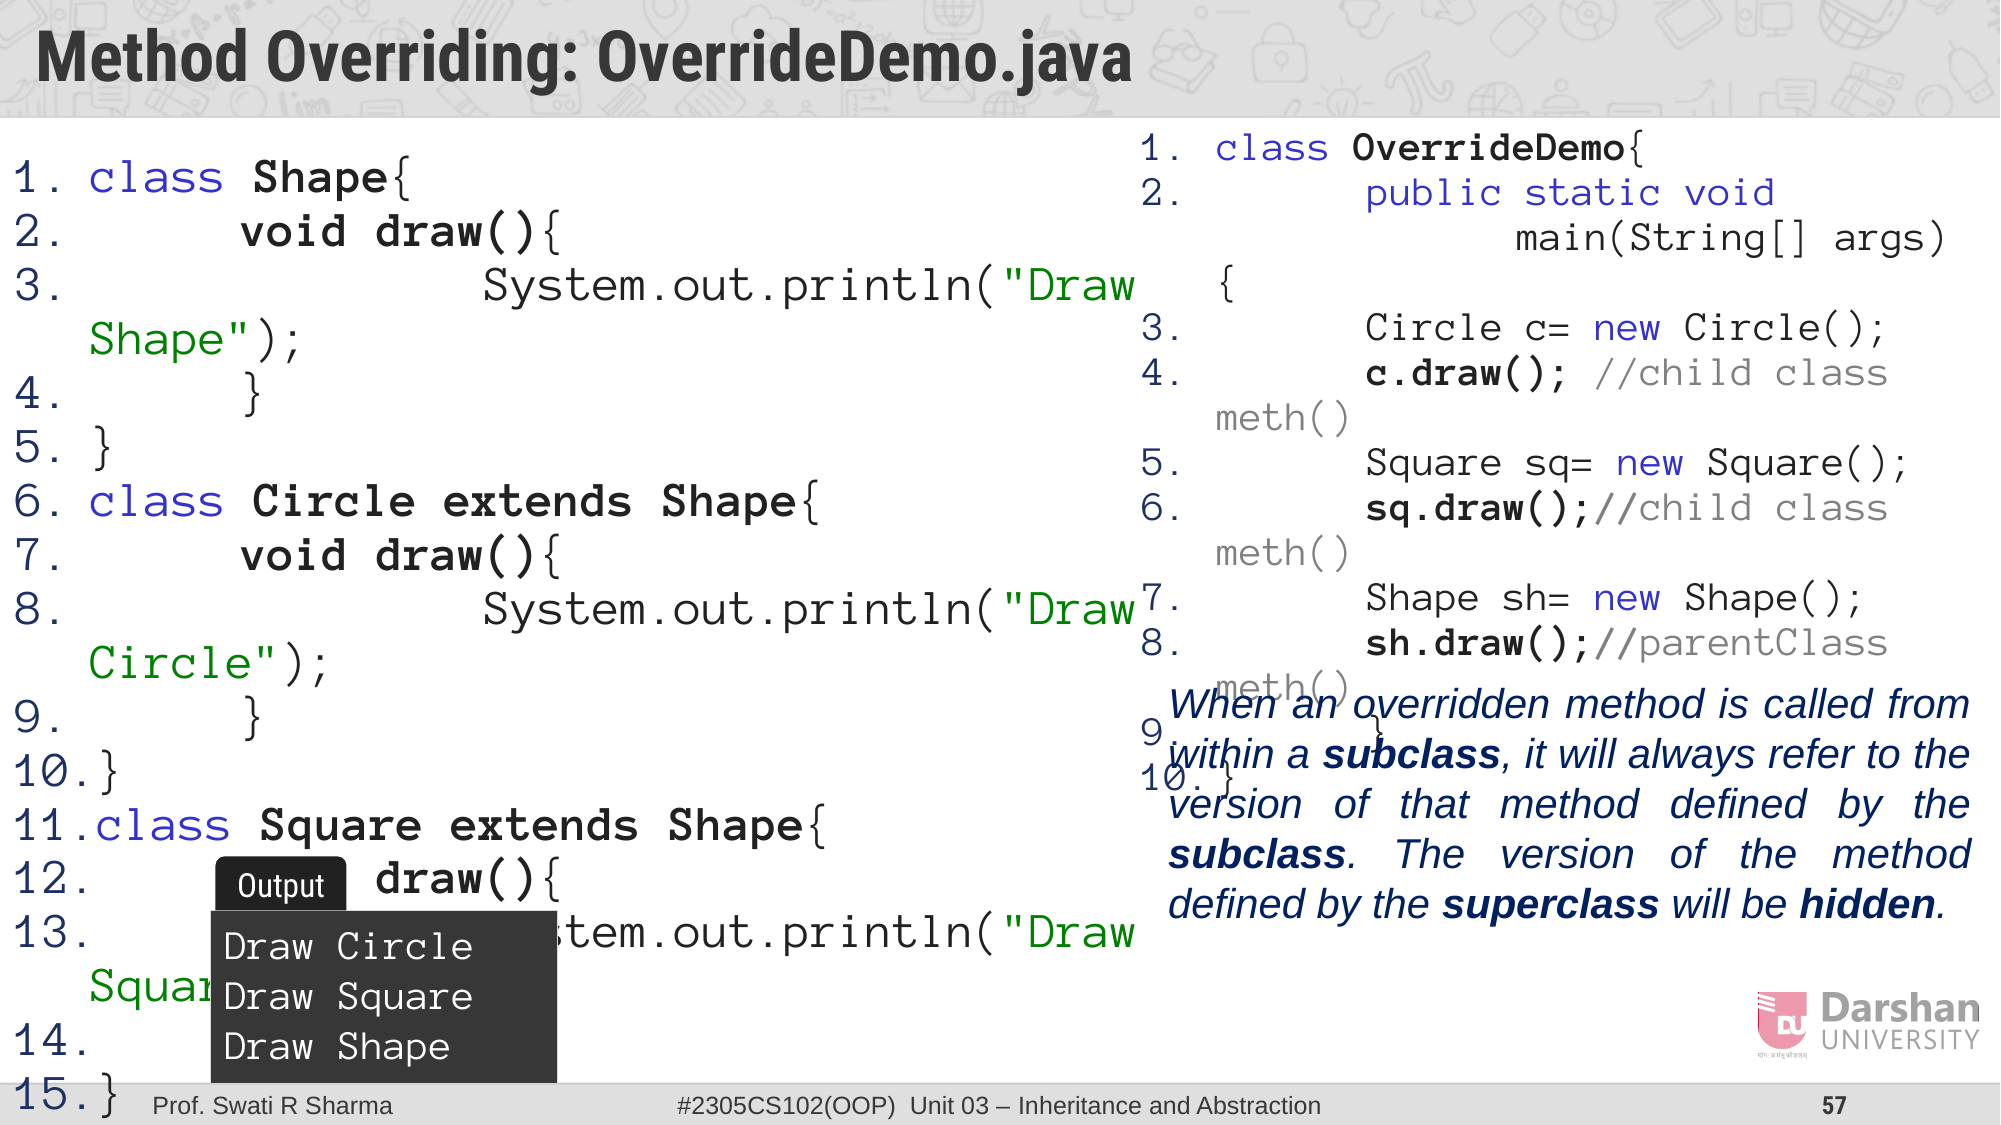

# Method Overriding: OverrideDemo.java
class OverrideDemo{
	public static void 				main(String[] args) {
	Circle c= new Circle();
	c.draw(); //child class meth()
	Square sq= new Square();
	sq.draw();//child class meth()
	Shape sh= new Shape();
	sh.draw();//parentClass meth()
	}
}
class Shape{
	void draw(){
	 System.out.println("Draw Shape");
	}
}
class Circle extends Shape{
	void draw(){
	 System.out.println("Draw Circle");
	}
}
class Square extends Shape{
	void draw(){
	 System.out.println("Draw Square");
	}
}
When an overridden method is called from within a subclass, it will always refer to the version of that method defined by the subclass. The version of the method defined by the superclass will be hidden.
Output
Draw Circle
Draw Square
Draw Shape